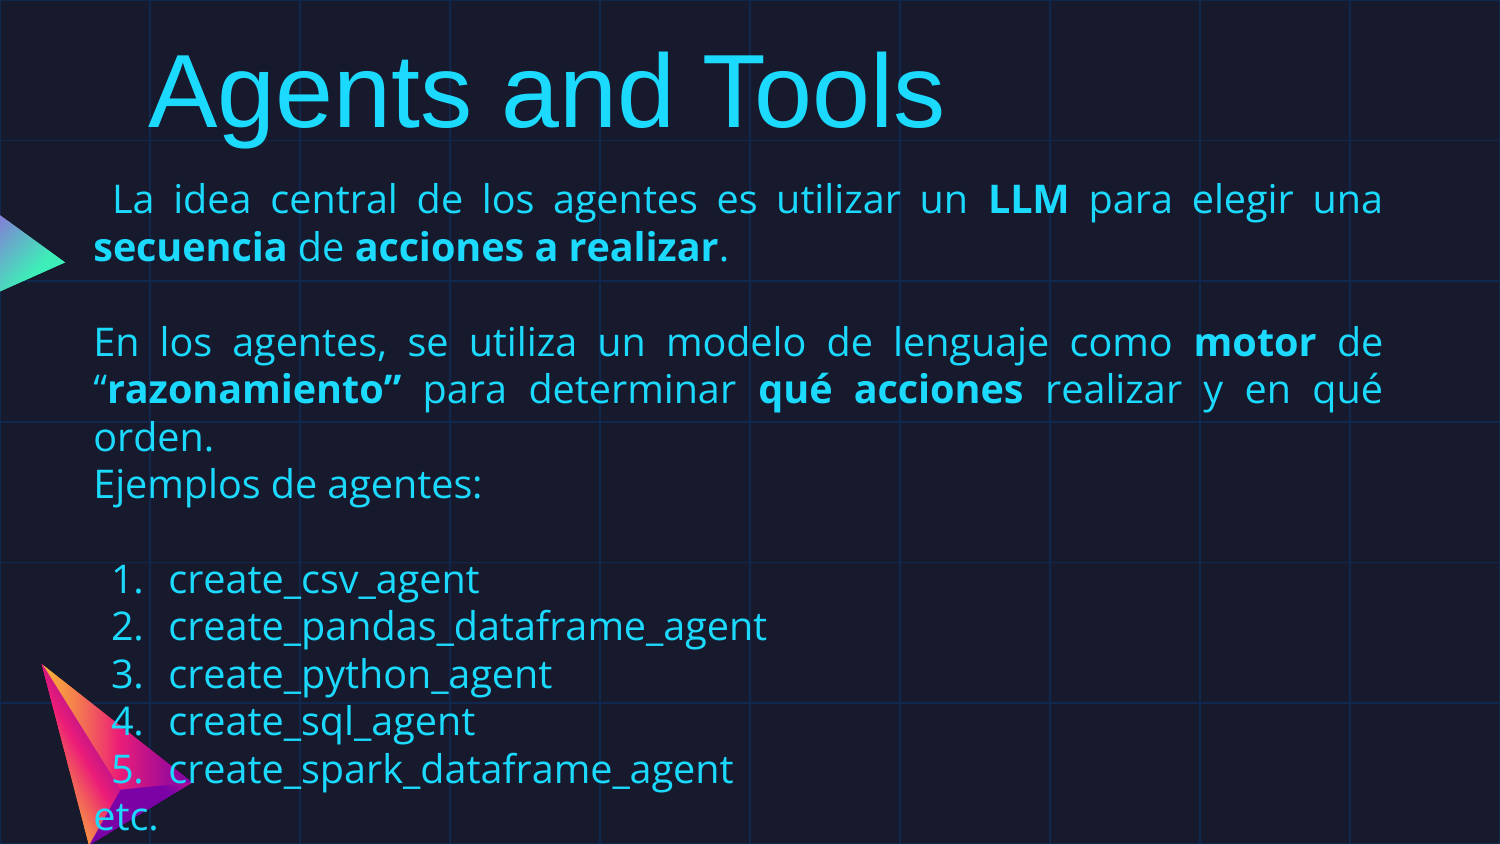

# Agents and Tools
 La idea central de los agentes es utilizar un LLM para elegir una secuencia de acciones a realizar.

En los agentes, se utiliza un modelo de lenguaje como motor de “razonamiento” para determinar qué acciones realizar y en qué orden.
Ejemplos de agentes:

create_csv_agent
create_pandas_dataframe_agent
create_python_agent
create_sql_agent
create_spark_dataframe_agent
etc.